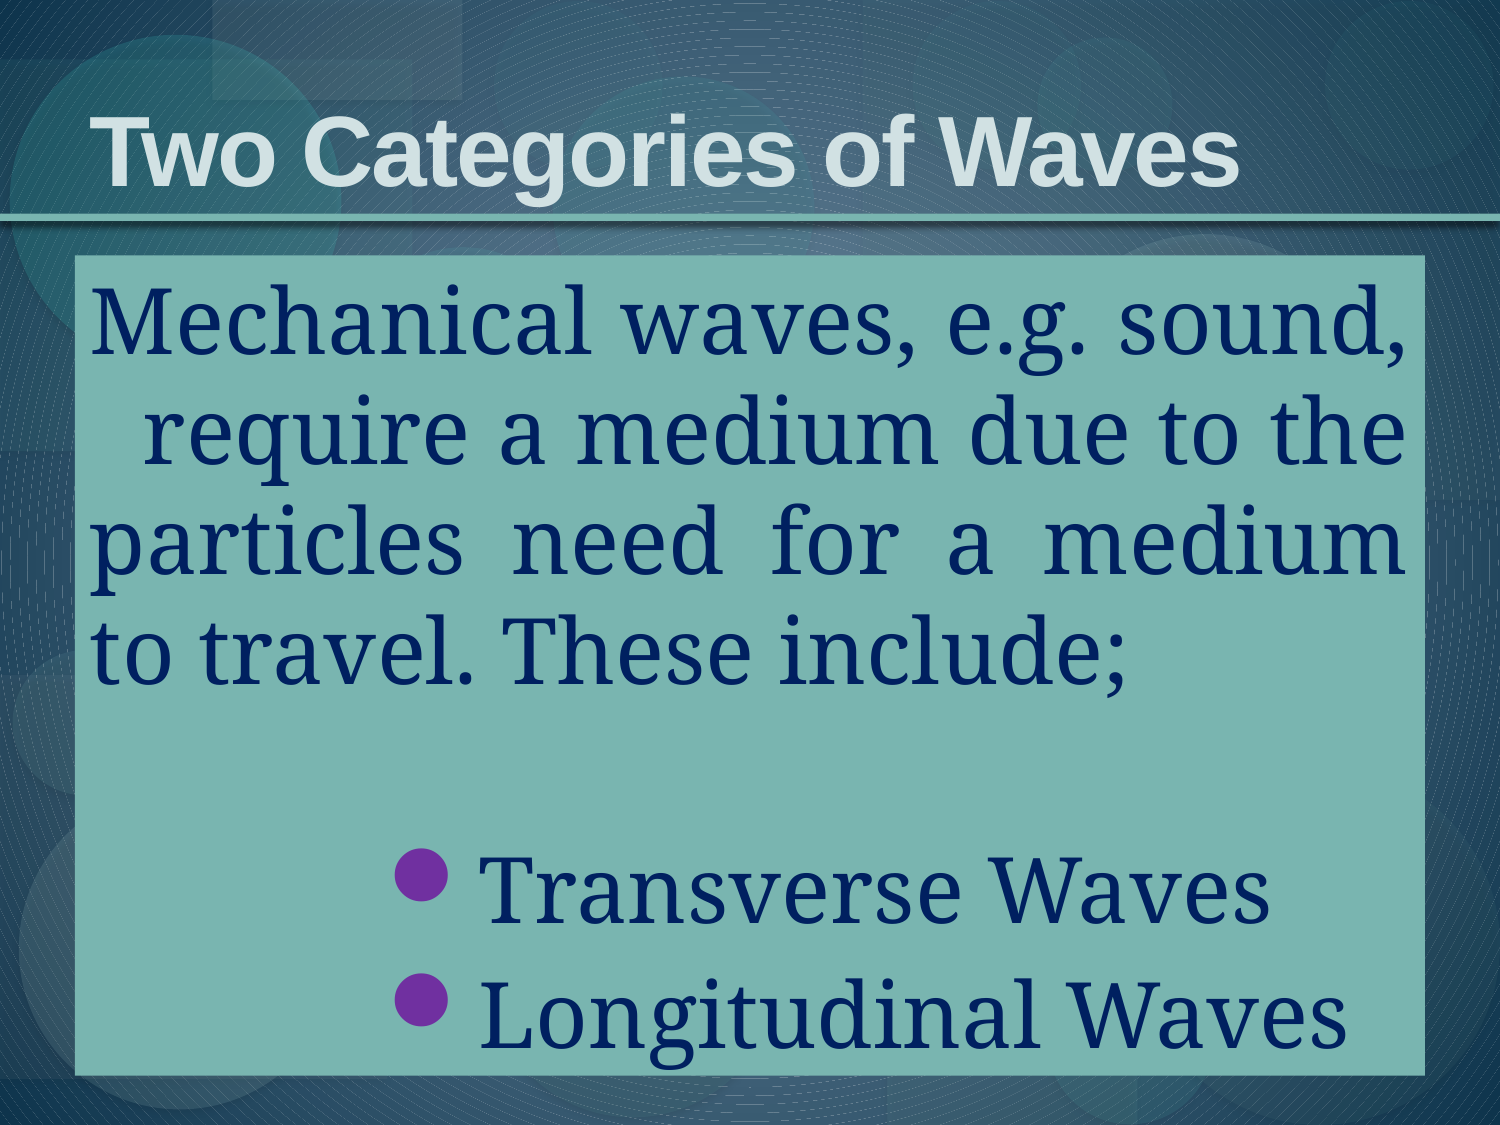

# Two Categories of Waves
Mechanical waves, e.g. sound,   require a medium due to the particles need for a medium to travel. These include;

Transverse Waves
Longitudinal Waves